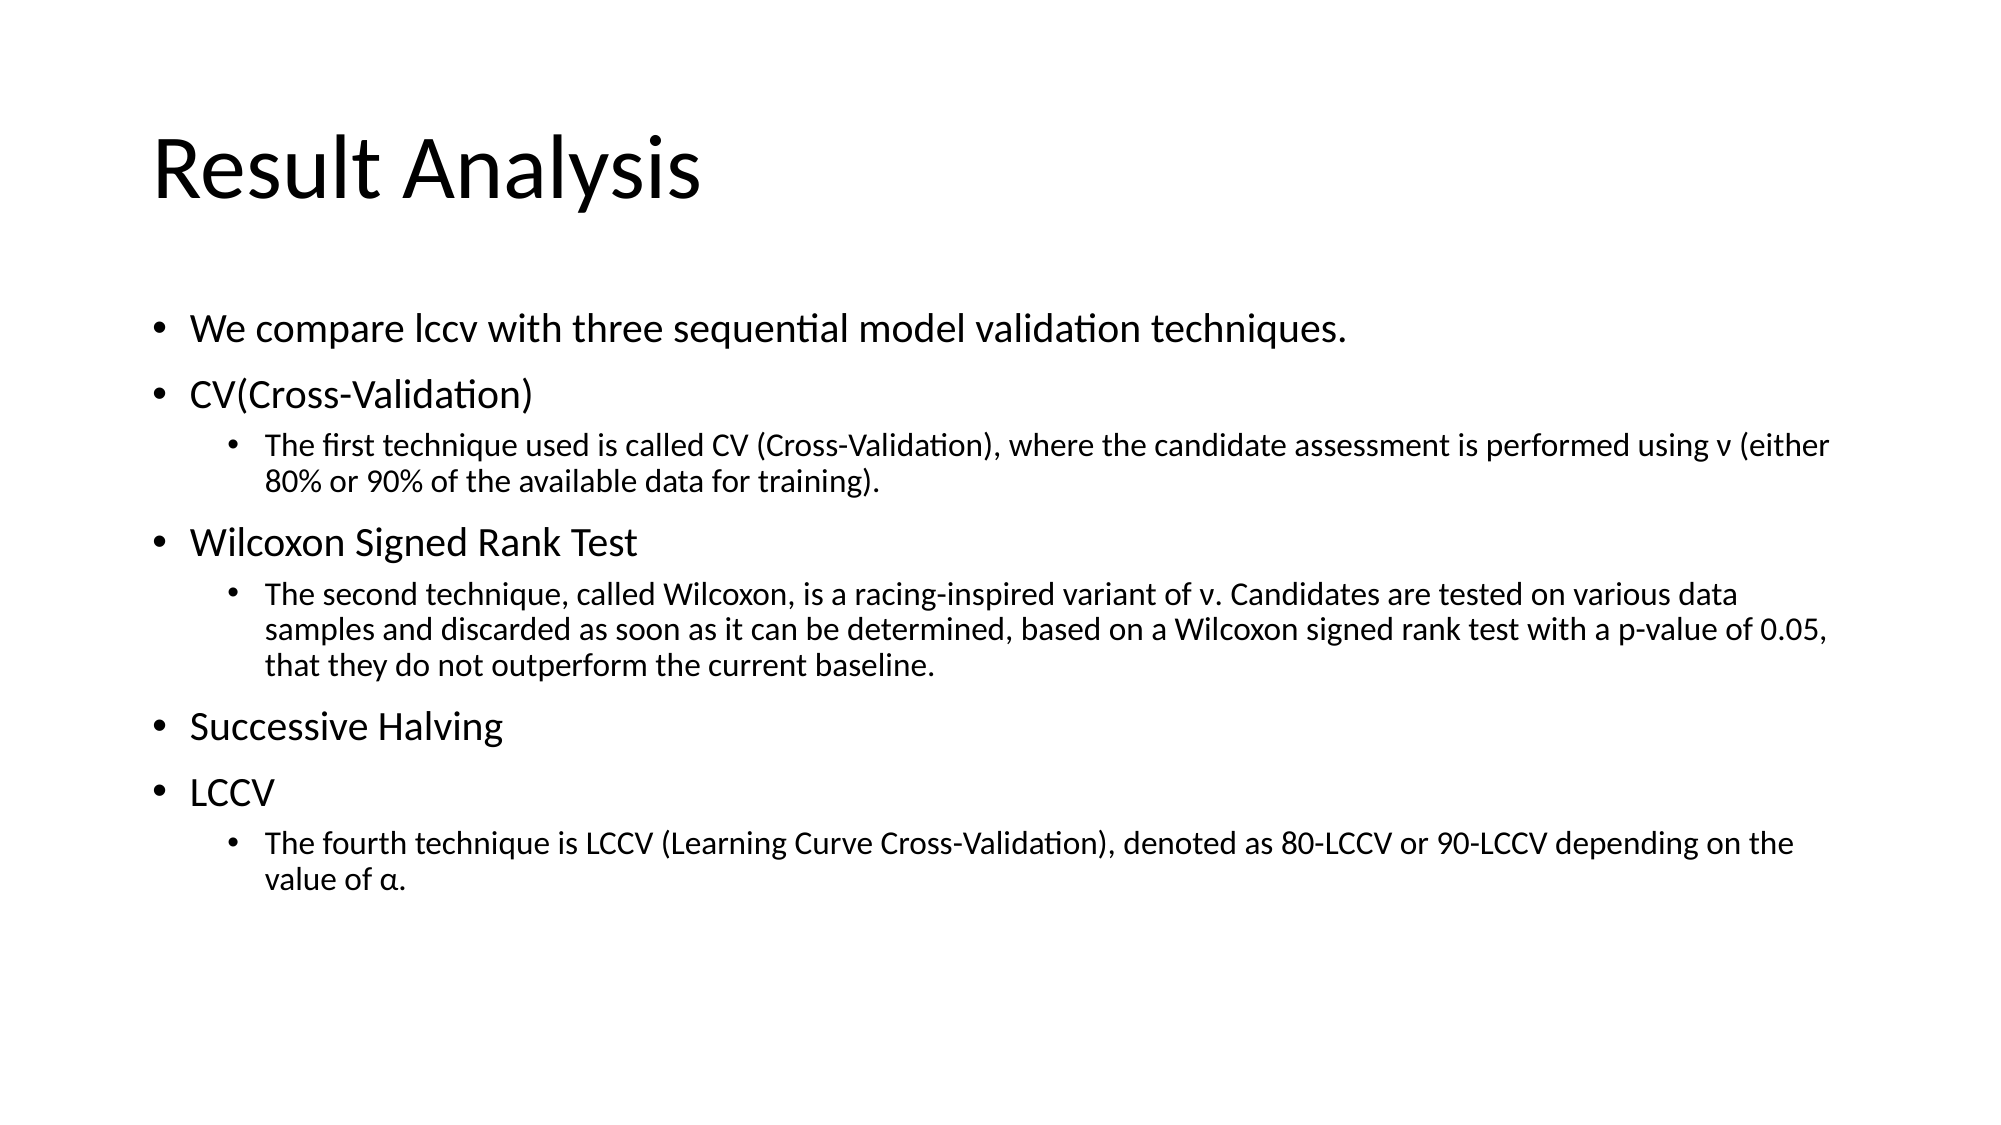

# Result Analysis
We compare lccv with three sequential model validation techniques.
CV(Cross-Validation)
The first technique used is called CV (Cross-Validation), where the candidate assessment is performed using ν (either 80% or 90% of the available data for training).
Wilcoxon Signed Rank Test
The second technique, called Wilcoxon, is a racing-inspired variant of ν. Candidates are tested on various data samples and discarded as soon as it can be determined, based on a Wilcoxon signed rank test with a p-value of 0.05, that they do not outperform the current baseline.
Successive Halving
LCCV
The fourth technique is LCCV (Learning Curve Cross-Validation), denoted as 80-LCCV or 90-LCCV depending on the value of α.